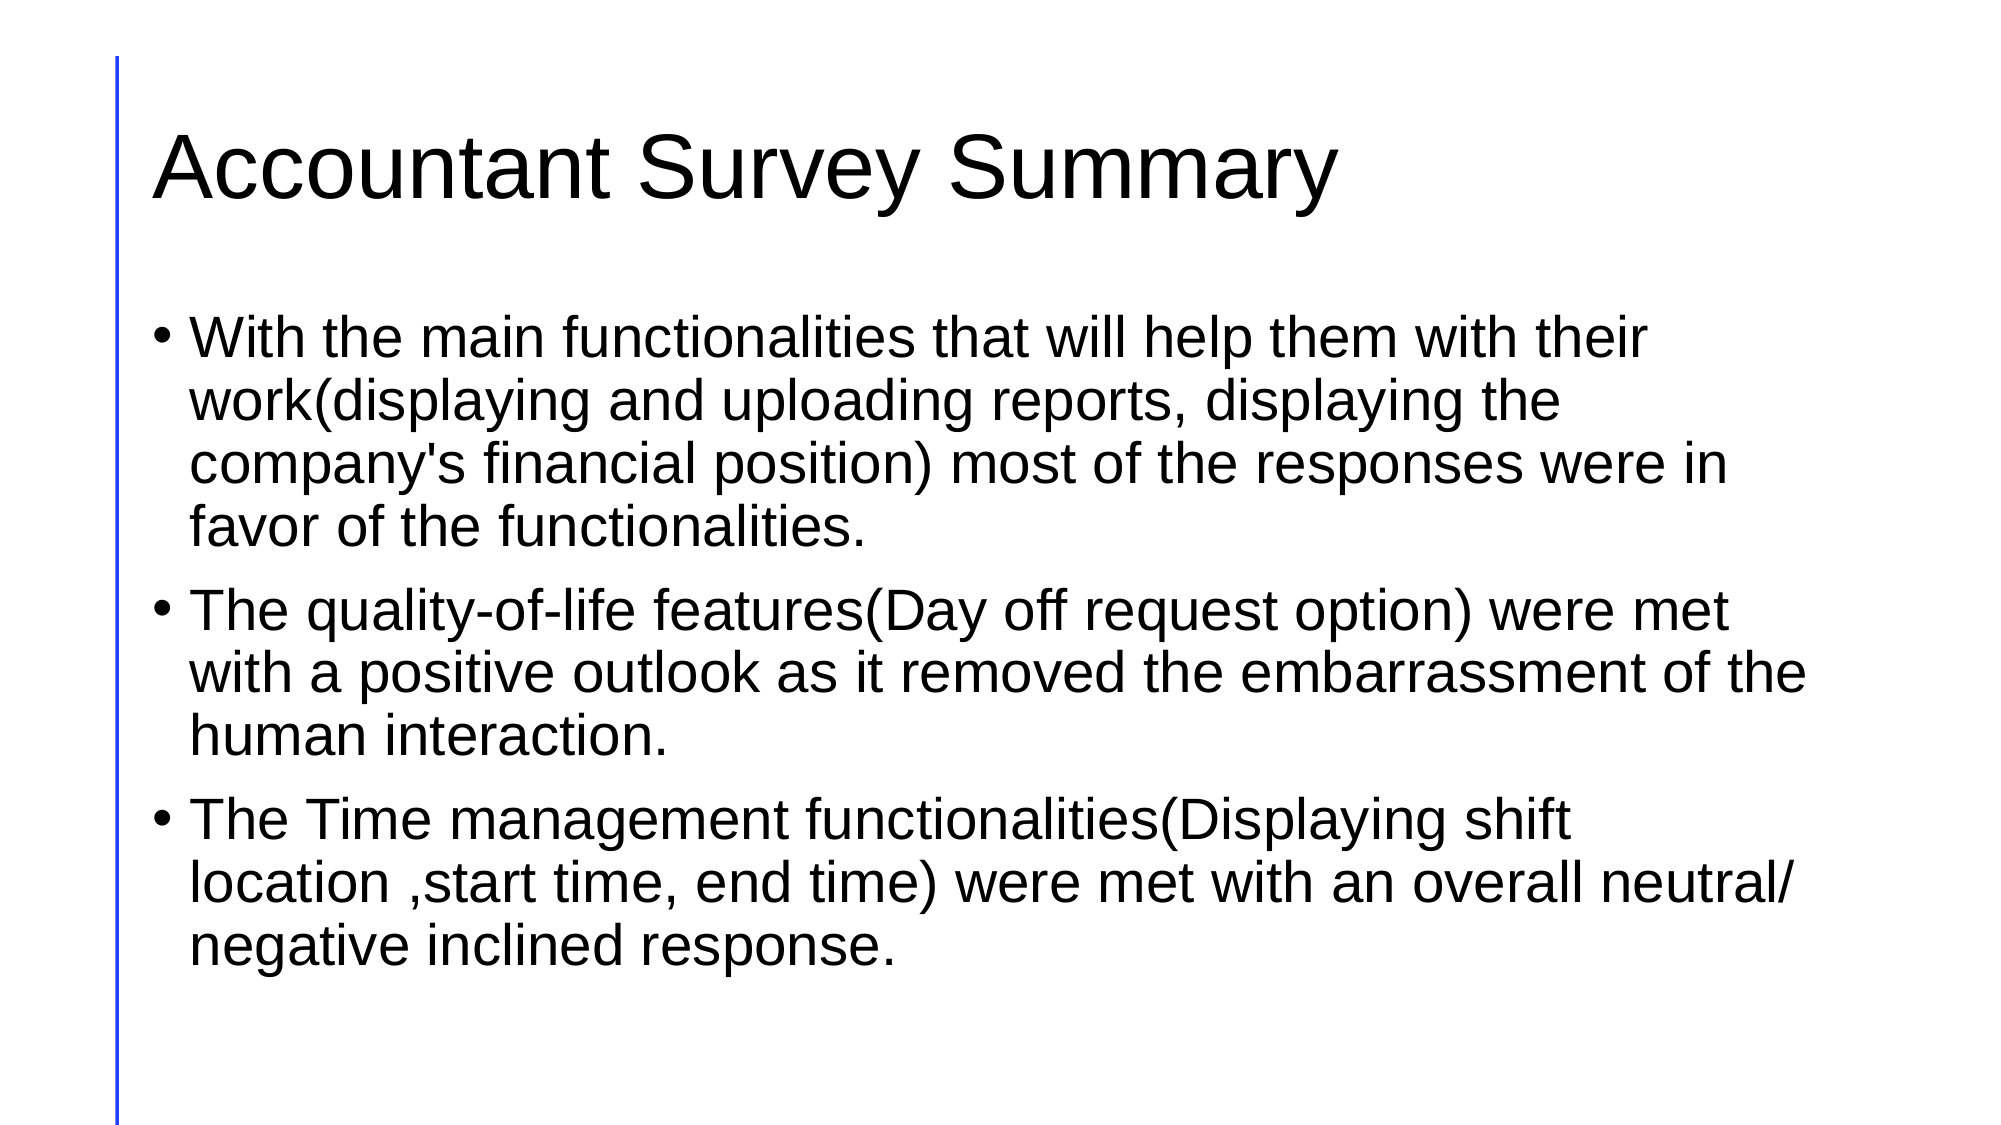

# Accountant Survey Summary
With the main functionalities that will help them with their work(displaying and uploading reports, displaying the company's financial position) most of the responses were in favor of the functionalities.
The quality-of-life features(Day off request option) were met with a positive outlook as it removed the embarrassment of the human interaction.
The Time management functionalities(Displaying shift location ,start time, end time) were met with an overall neutral/ negative inclined response.